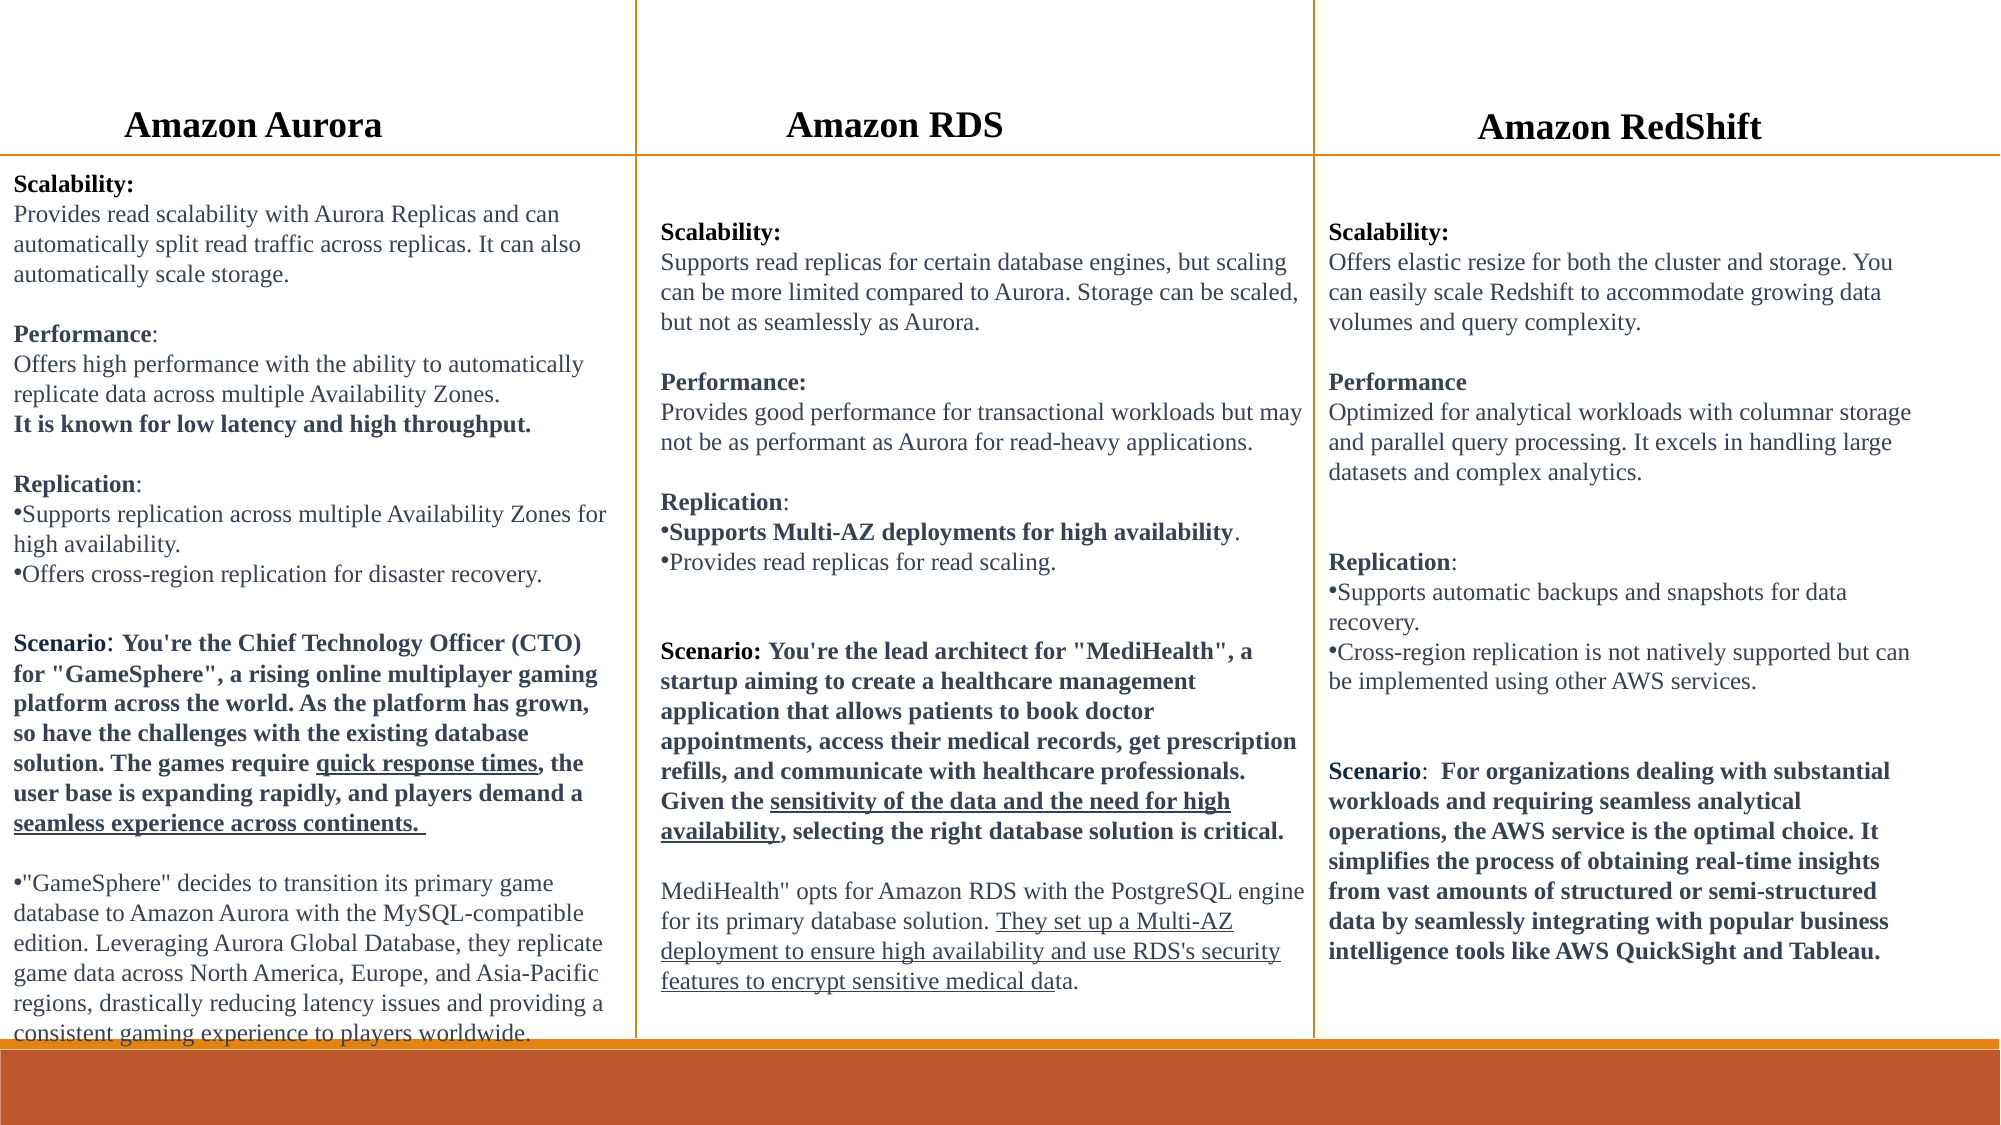

Amazon Aurora
Amazon RDS
Amazon RedShift
Scalability:
Provides read scalability with Aurora Replicas and can automatically split read traffic across replicas. It can also automatically scale storage.

Performance:
Offers high performance with the ability to automatically replicate data across multiple Availability Zones.
It is known for low latency and high throughput.

Replication:
Supports replication across multiple Availability Zones for high availability.
Offers cross-region replication for disaster recovery.

Scenario: You're the Chief Technology Officer (CTO) for "GameSphere", a rising online multiplayer gaming platform across the world. As the platform has grown, so have the challenges with the existing database solution. The games require quick response times, the user base is expanding rapidly, and players demand a seamless experience across continents.

"GameSphere" decides to transition its primary game database to Amazon Aurora with the MySQL-compatible edition. Leveraging Aurora Global Database, they replicate game data across North America, Europe, and Asia-Pacific regions, drastically reducing latency issues and providing a consistent gaming experience to players worldwide.

Scalability:
Offers elastic resize for both the cluster and storage. You can easily scale Redshift to accommodate growing data volumes and query complexity.

Performance
Optimized for analytical workloads with columnar storage and parallel query processing. It excels in handling large datasets and complex analytics.

Replication:
Supports automatic backups and snapshots for data recovery.
Cross-region replication is not natively supported but can be implemented using other AWS services.

Scenario:  For organizations dealing with substantial workloads and requiring seamless analytical operations, the AWS service is the optimal choice. It simplifies the process of obtaining real-time insights from vast amounts of structured or semi-structured data by seamlessly integrating with popular business intelligence tools like AWS QuickSight and Tableau.

Scalability:
Supports read replicas for certain database engines, but scaling can be more limited compared to Aurora. Storage can be scaled, but not as seamlessly as Aurora.

Performance:
Provides good performance for transactional workloads but may not be as performant as Aurora for read-heavy applications.

Replication:
Supports Multi-AZ deployments for high availability.
Provides read replicas for read scaling.

Scenario: You're the lead architect for "MediHealth", a startup aiming to create a healthcare management application that allows patients to book doctor appointments, access their medical records, get prescription refills, and communicate with healthcare professionals. Given the sensitivity of the data and the need for high availability, selecting the right database solution is critical.

MediHealth" opts for Amazon RDS with the PostgreSQL engine for its primary database solution. They set up a Multi-AZ deployment to ensure high availability and use RDS's security features to encrypt sensitive medical data.